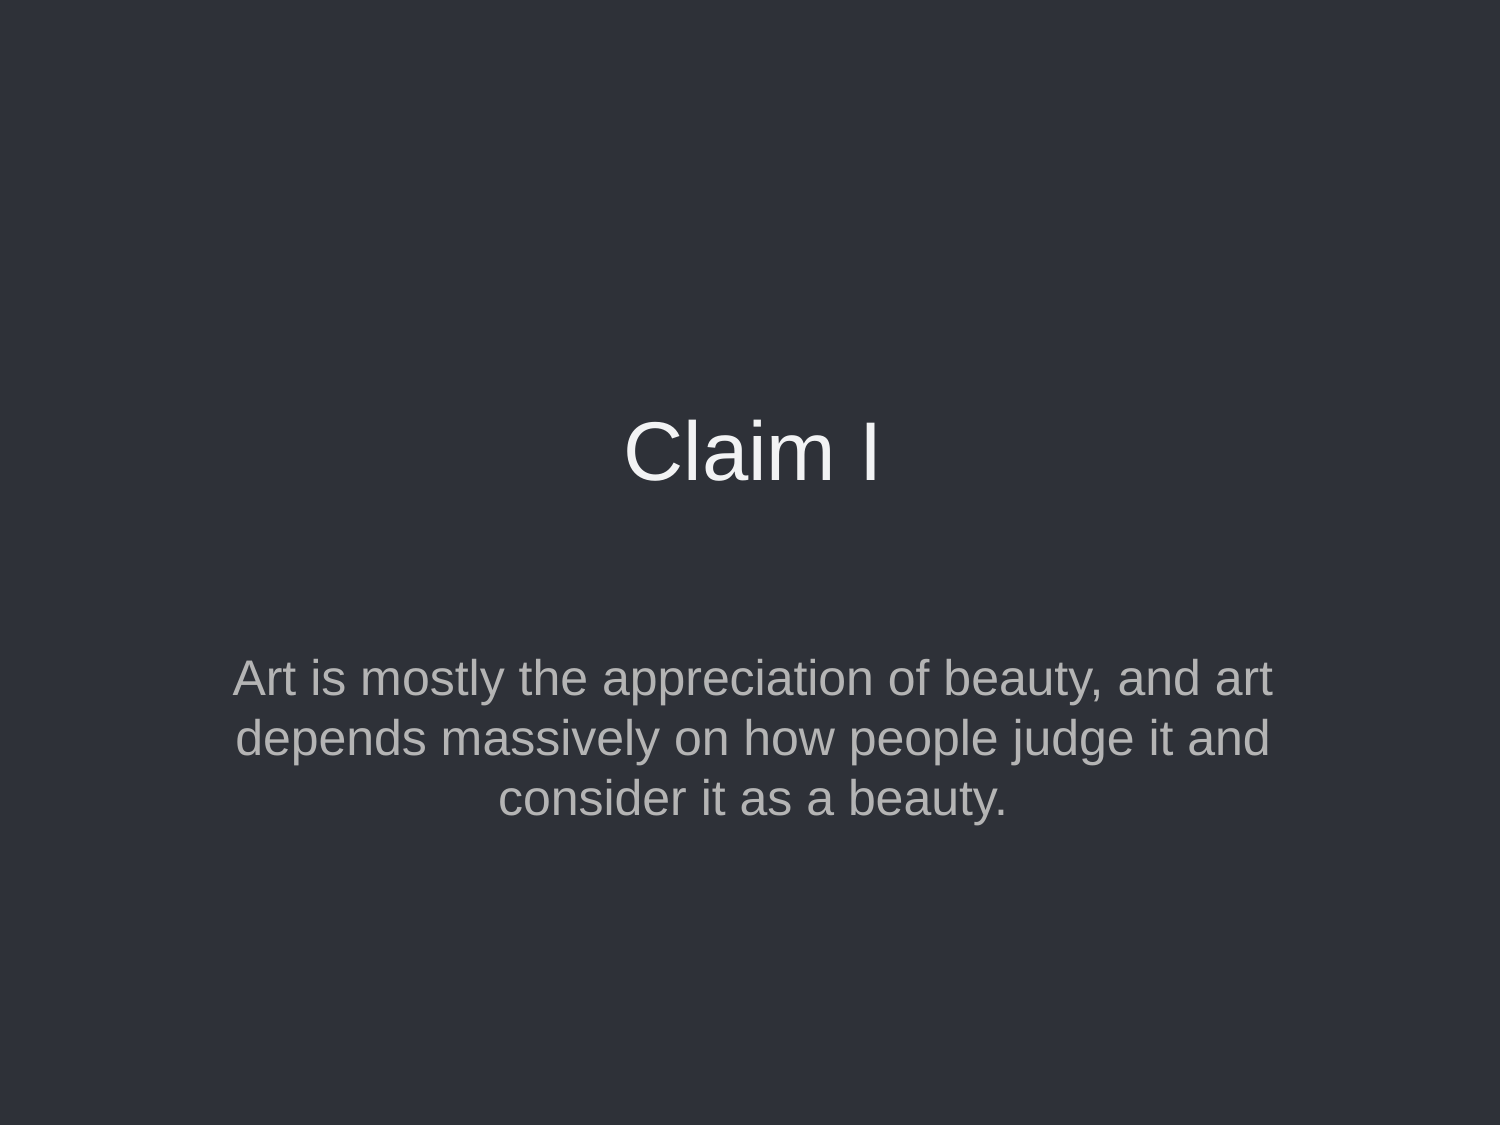

Claim I
Art is mostly the appreciation of beauty, and art depends massively on how people judge it and consider it as a beauty.